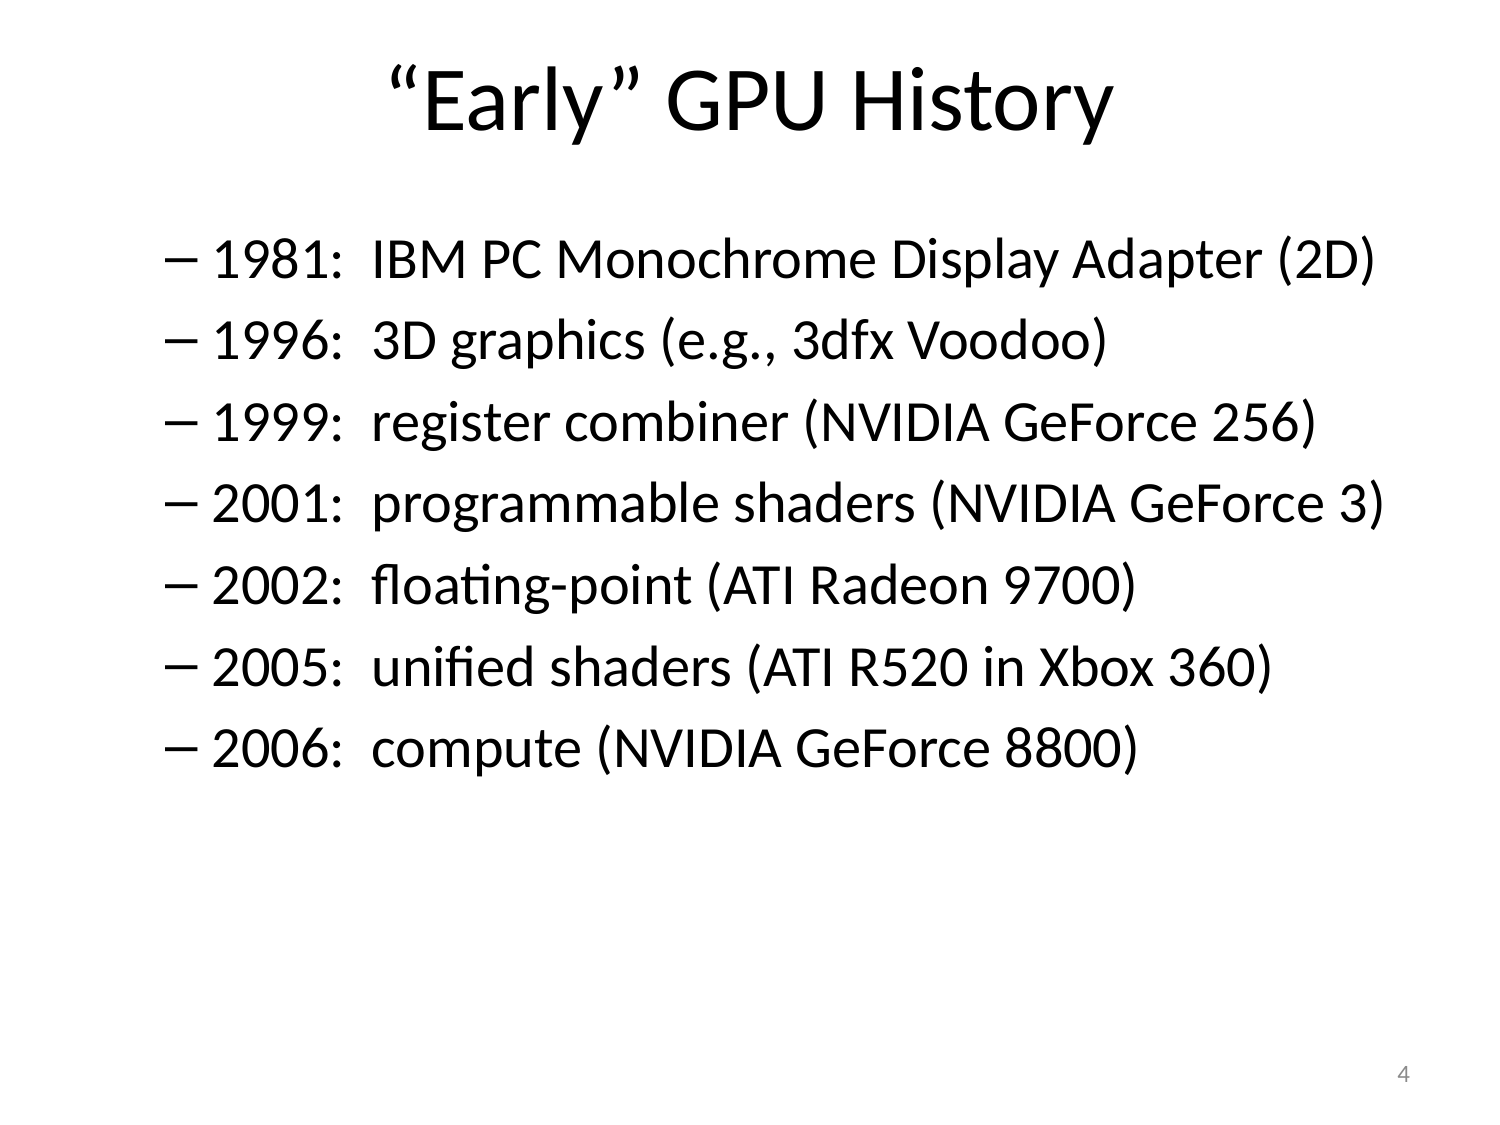

# “Early” GPU History
1981:  IBM PC Monochrome Display Adapter (2D)
1996:  3D graphics (e.g., 3dfx Voodoo)
1999:  register combiner (NVIDIA GeForce 256)
2001:  programmable shaders (NVIDIA GeForce 3)
2002:  floating-point (ATI Radeon 9700)
2005:  unified shaders (ATI R520 in Xbox 360)
2006:  compute (NVIDIA GeForce 8800)
4